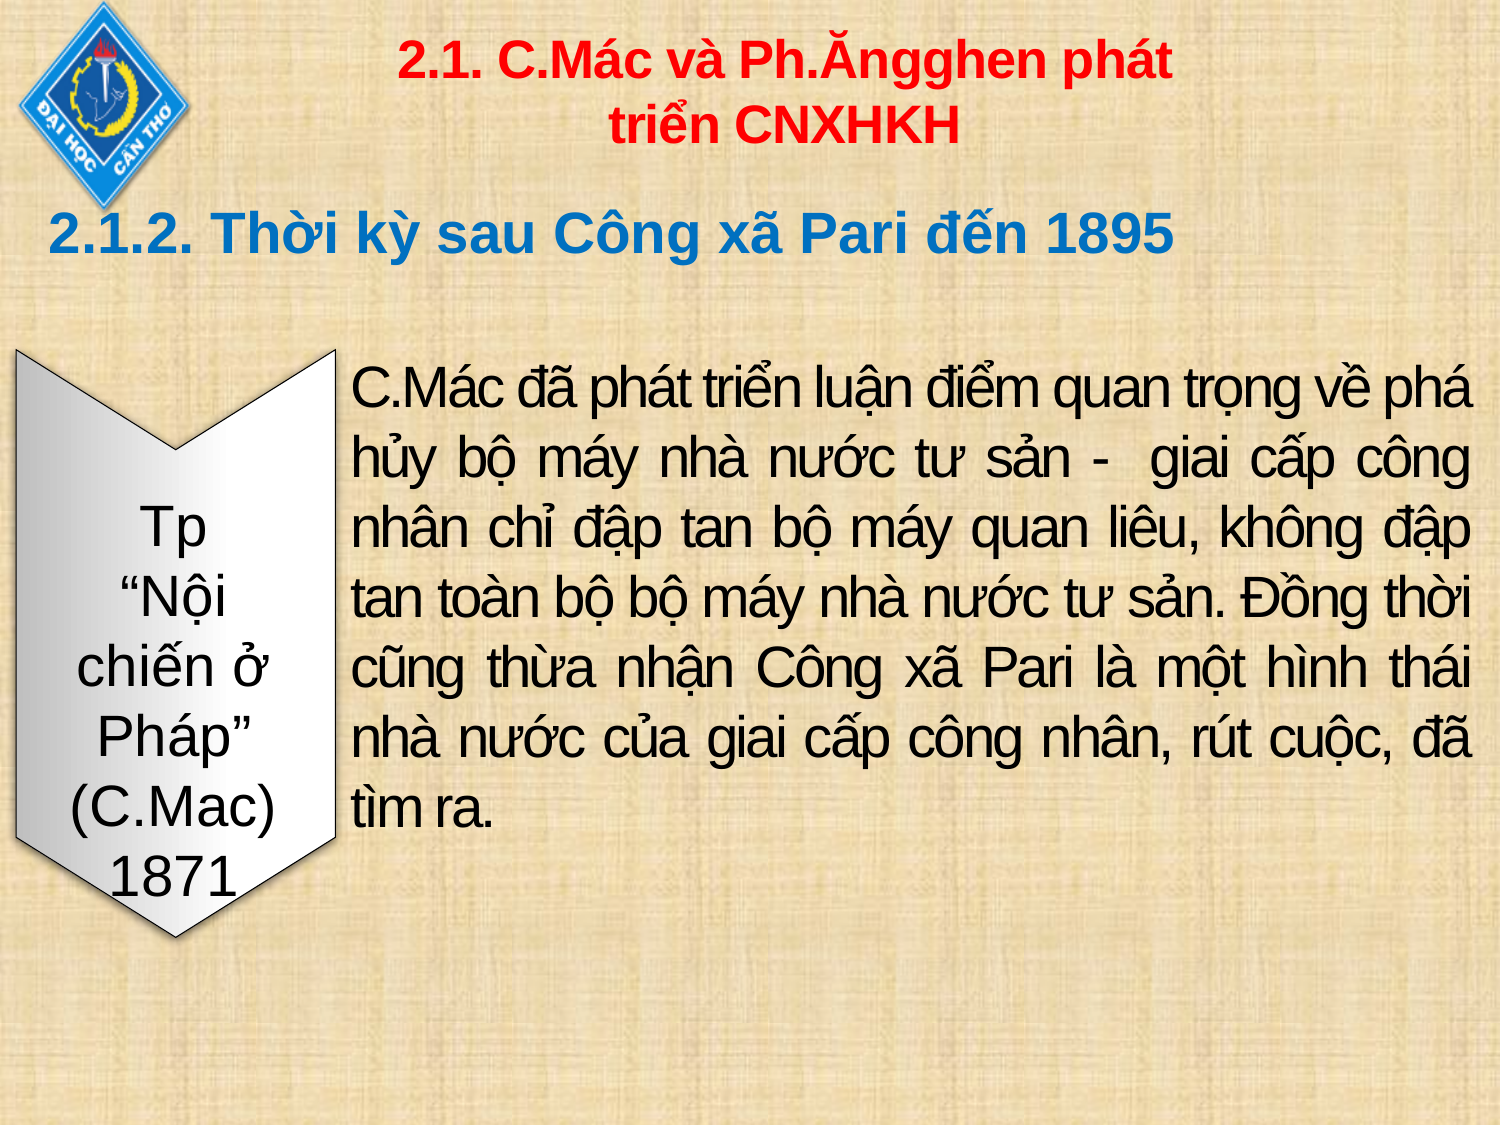

2.1. C.Mác và Ph.Ăngghen phát triển CNXHKH
2.1.2. Thời kỳ sau Công xã Pari đến 1895
C.Mác đã phát triển luận điểm quan trọng về phá hủy bộ máy nhà nước tư sản -  giai cấp công nhân chỉ đập tan bộ máy quan liêu, không đập tan toàn bộ bộ máy nhà nước tư sản. Đồng thời cũng thừa nhận Công xã Pari là một hình thái nhà nước của giai cấp công nhân, rút cuộc, đã tìm ra.
Tp
“Nội chiến ở Pháp” (C.Mac)
1871